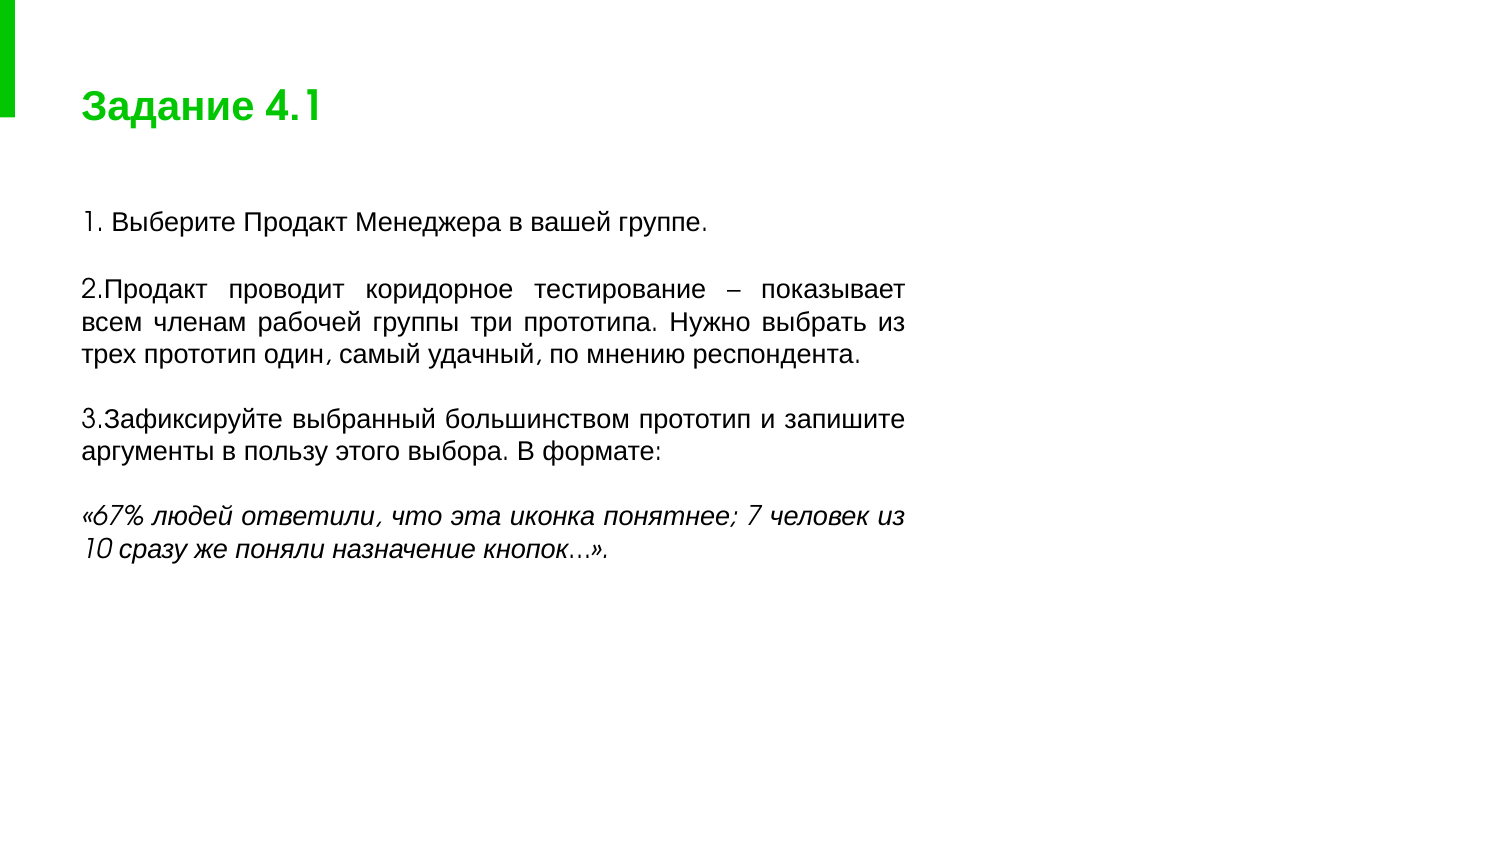

Задание 4.1
1. Выберите Продакт Менеджера в вашей группе.

2.Продакт проводит коридорное тестирование – показывает всем членам рабочей группы три прототипа. Нужно выбрать из трех прототип один, самый удачный, по мнению респондента.

3.Зафиксируйте выбранный большинством прототип и запишите аргументы в пользу этого выбора. В формате:

«67% людей ответили, что эта иконка понятнее; 7 человек из 10 сразу же поняли назначение кнопок…».